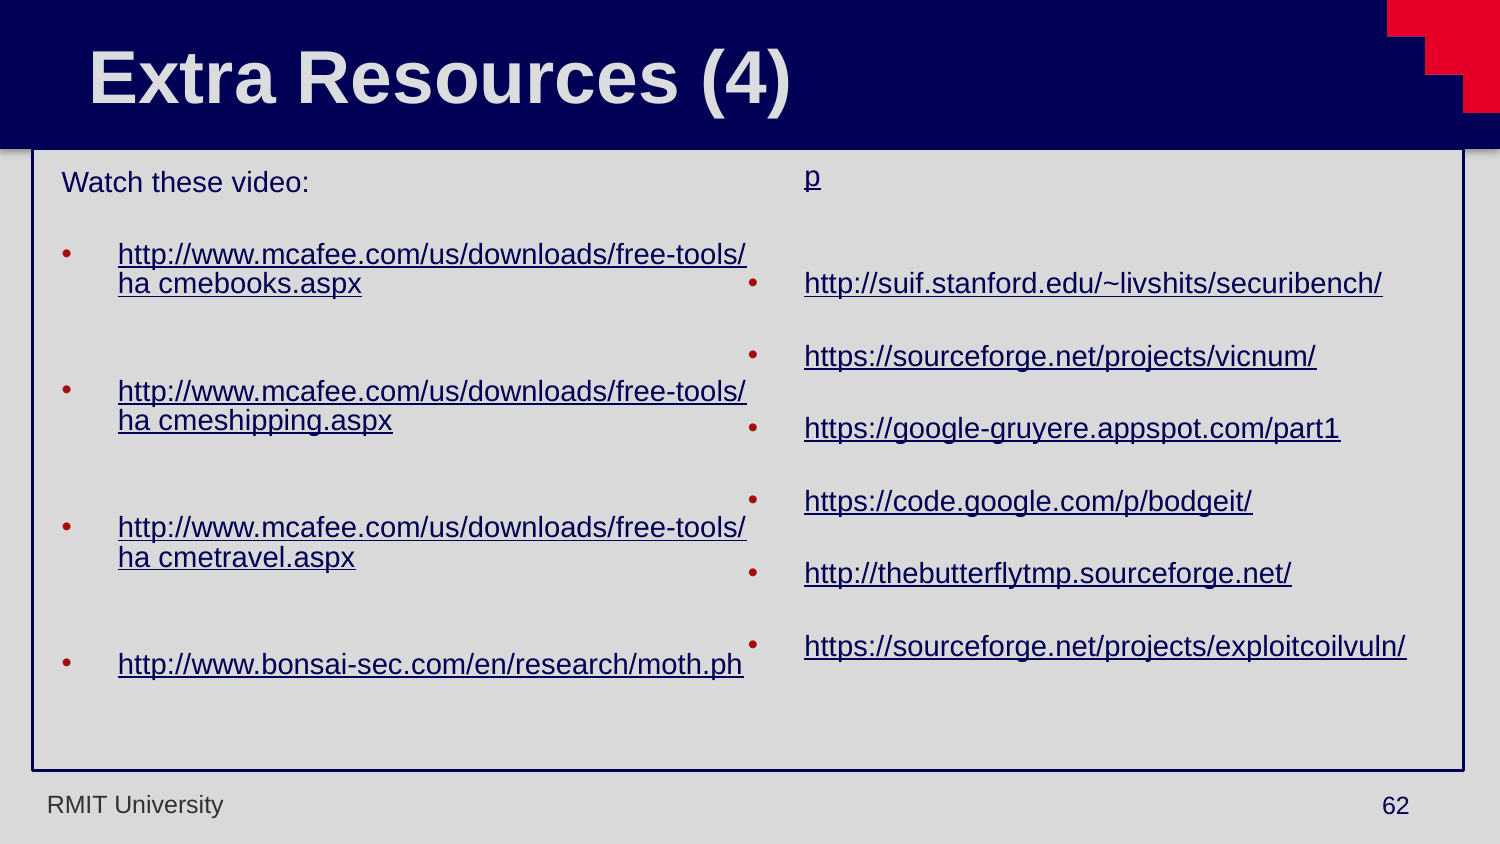

# Extra Resources (4)
Watch these video:
http://www.mcafee.com/us/downloads/free-tools/ha cmebooks.aspx
http://www.mcafee.com/us/downloads/free-tools/ha cmeshipping.aspx
http://www.mcafee.com/us/downloads/free-tools/ha cmetravel.aspx
http://www.bonsai-sec.com/en/research/moth.php
http://suif.stanford.edu/~livshits/securibench/
https://sourceforge.net/projects/vicnum/
https://google-gruyere.appspot.com/part1
https://code.google.com/p/bodgeit/
http://thebutterflytmp.sourceforge.net/
https://sourceforge.net/projects/exploitcoilvuln/
62